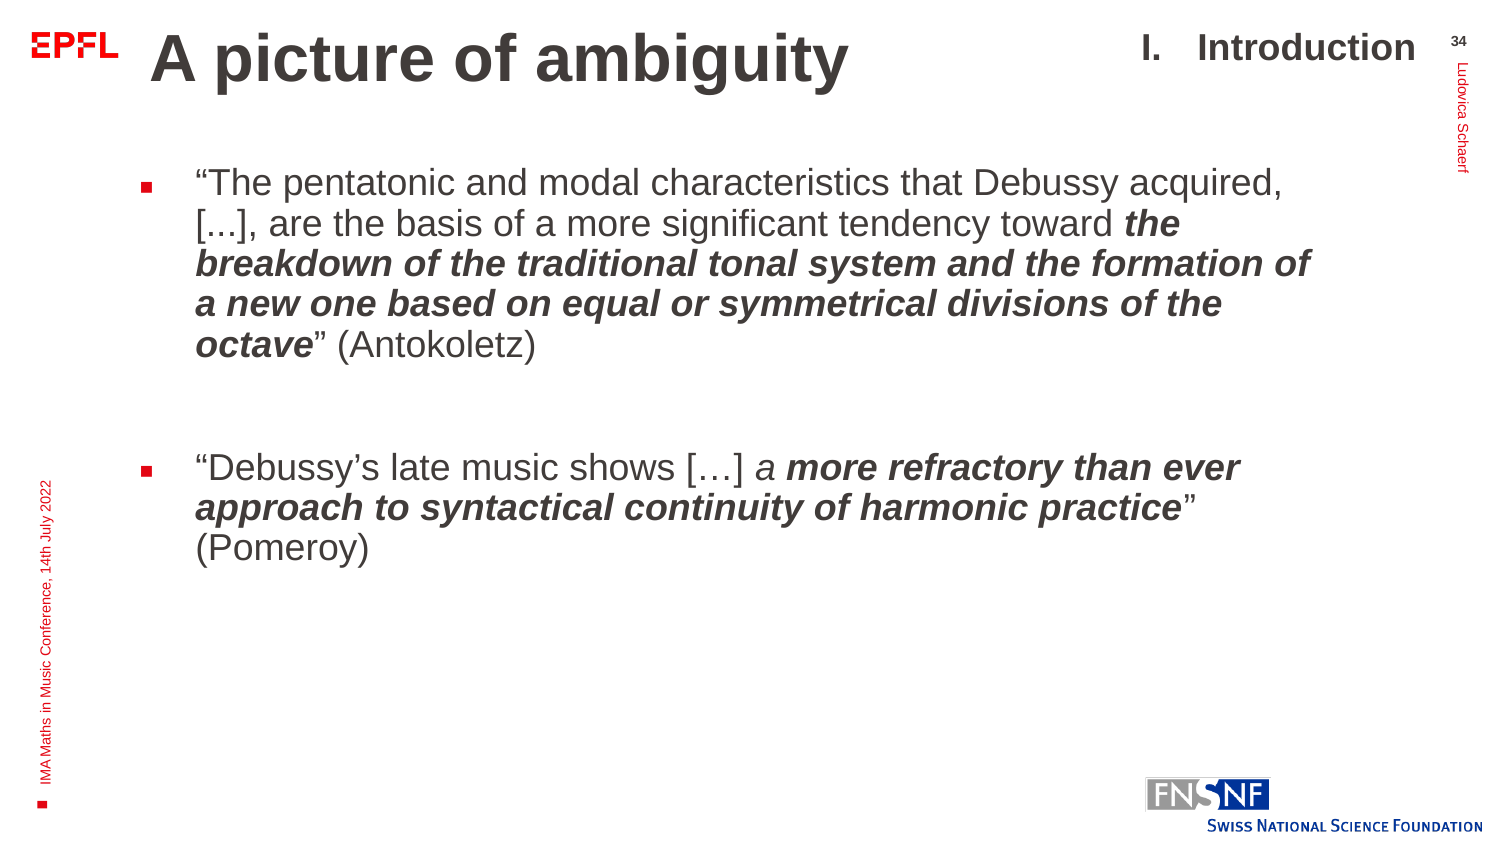

# A picture of ambiguity
Introduction
34
“The pentatonic and modal characteristics that Debussy acquired,[...], are the basis of a more significant tendency toward the breakdown of the traditional tonal system and the formation of a new one based on equal or symmetrical divisions of the octave” (Antokoletz)

“Debussy’s late music shows […] a more refractory than ever approach to syntactical continuity of harmonic practice” (Pomeroy)